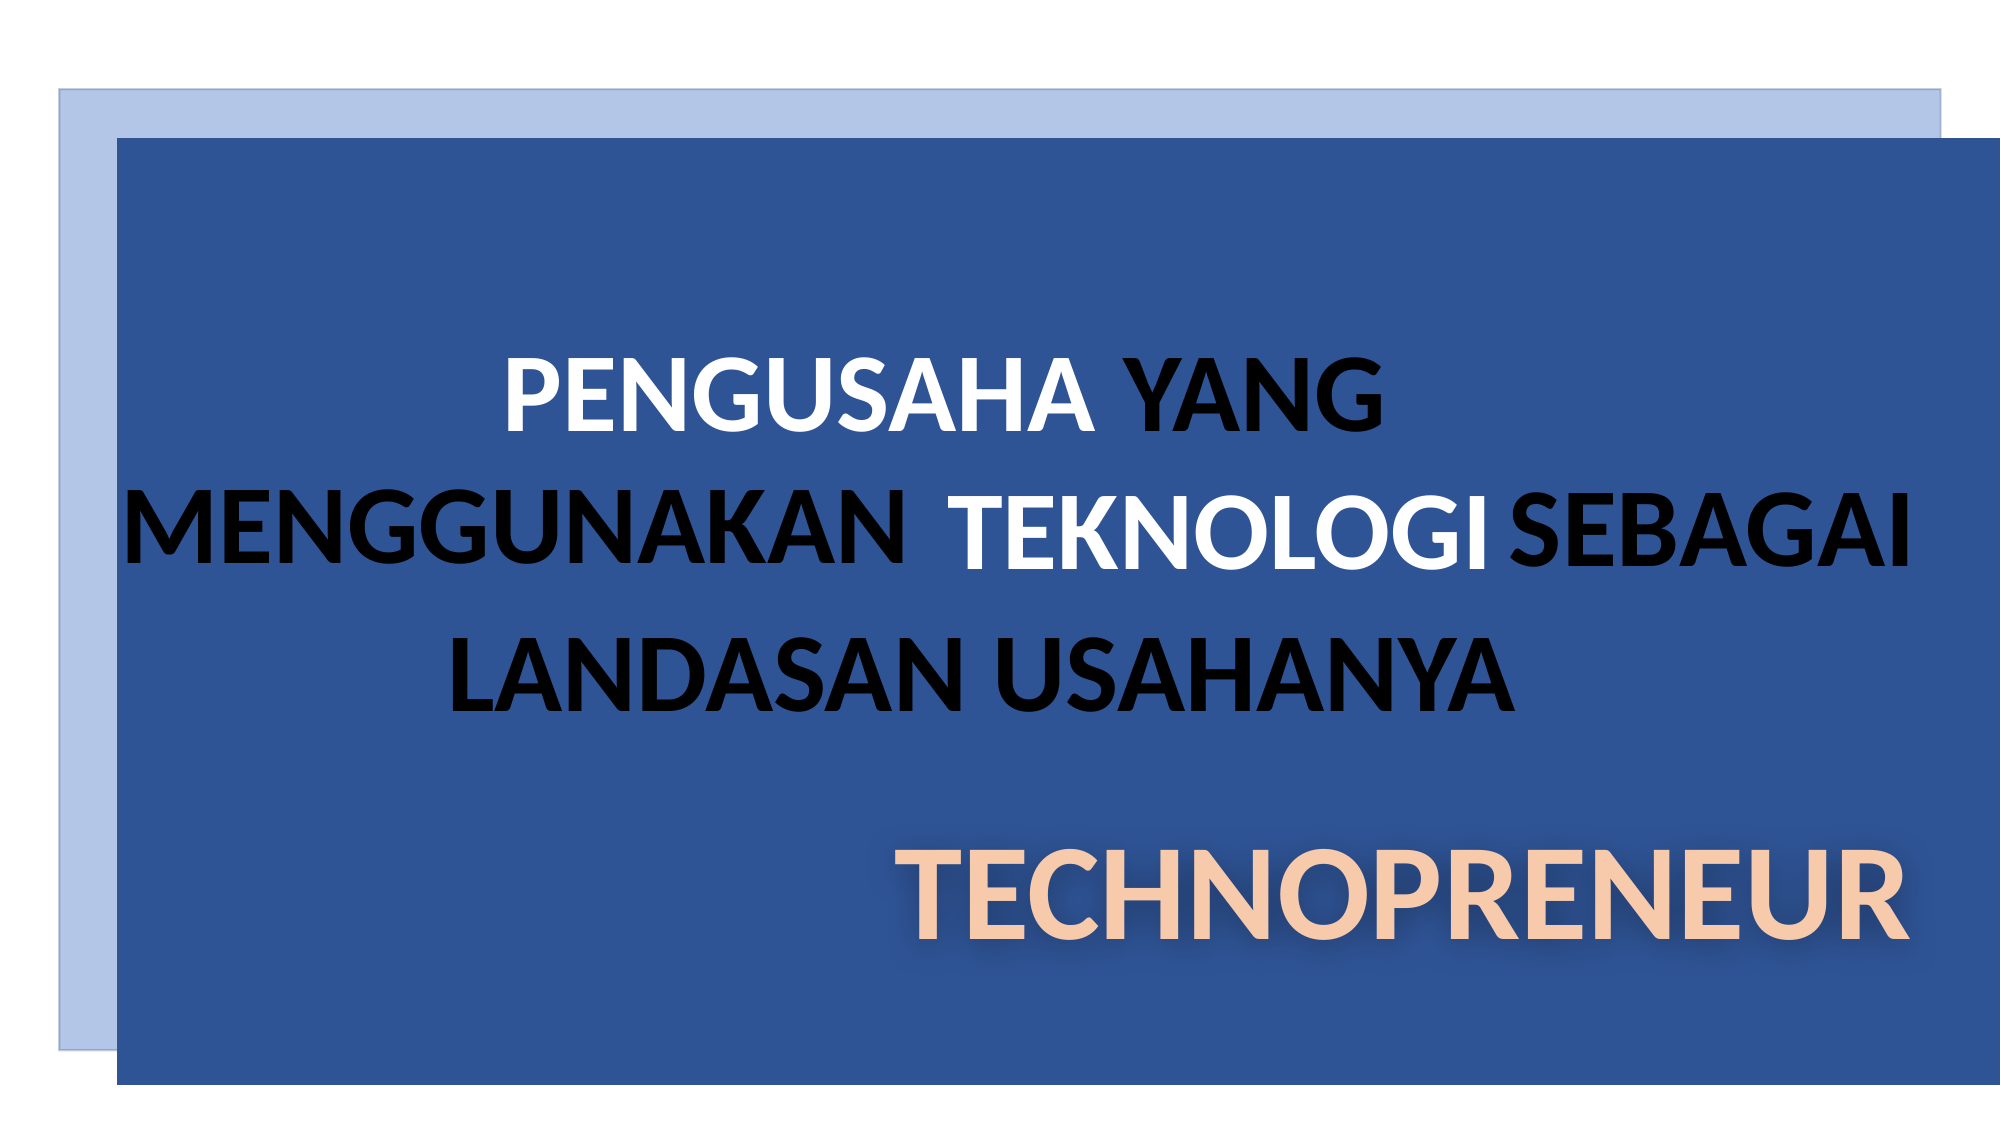

PENGUSAHA
YANG
MENGGUNAKAN
SEBAGAI
TEKNOLOGI
LANDASAN USAHANYA
TECHNOPRENEUR